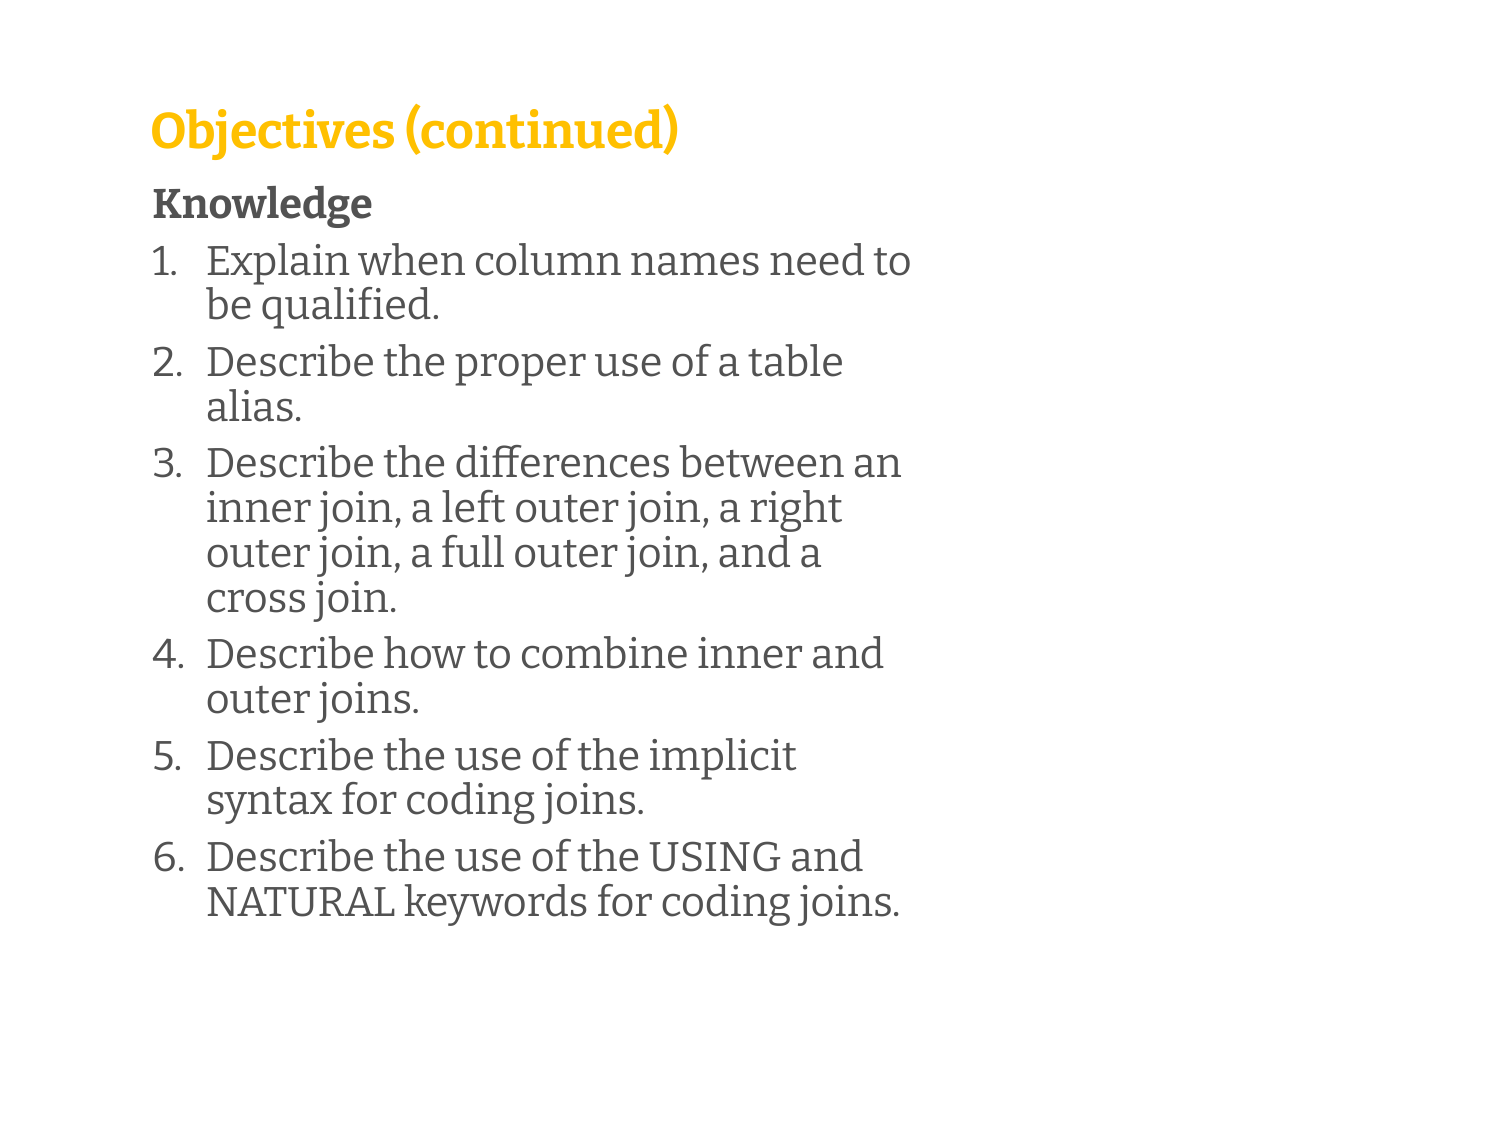

# Objectives (continued)
Knowledge
Explain when column names need to be qualified.
Describe the proper use of a table alias.
Describe the differences between an inner join, a left outer join, a right outer join, a full outer join, and a cross join.
Describe how to combine inner and outer joins.
Describe the use of the implicit syntax for coding joins.
Describe the use of the USING and NATURAL keywords for coding joins.